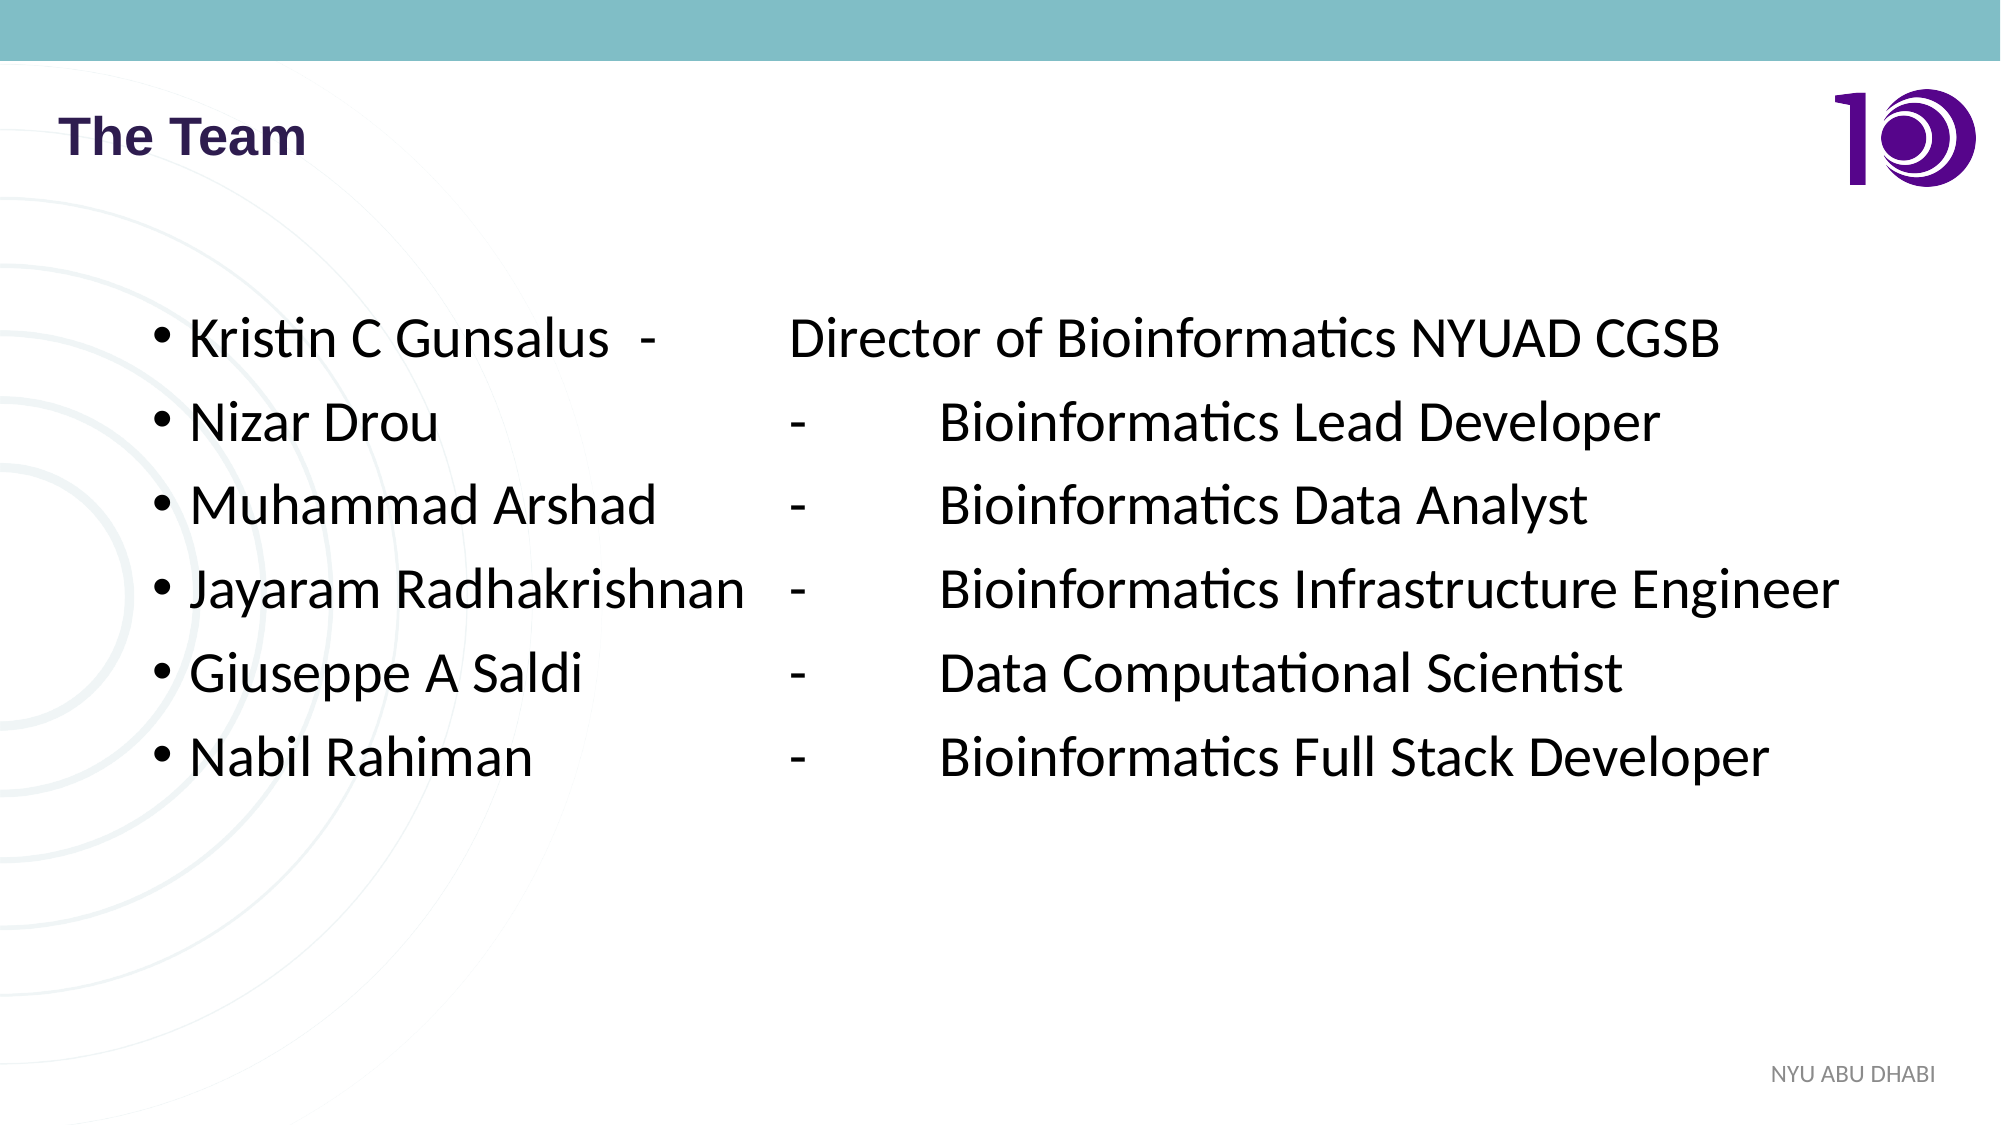

The Team
Kristin C Gunsalus	-	Director of Bioinformatics NYUAD CGSB
Nizar Drou			-	Bioinformatics Lead Developer
Muhammad Arshad	-	Bioinformatics Data Analyst
Jayaram Radhakrishnan	-	Bioinformatics Infrastructure Engineer
Giuseppe A Saldi		-	Data Computational Scientist
Nabil Rahiman		-	Bioinformatics Full Stack Developer